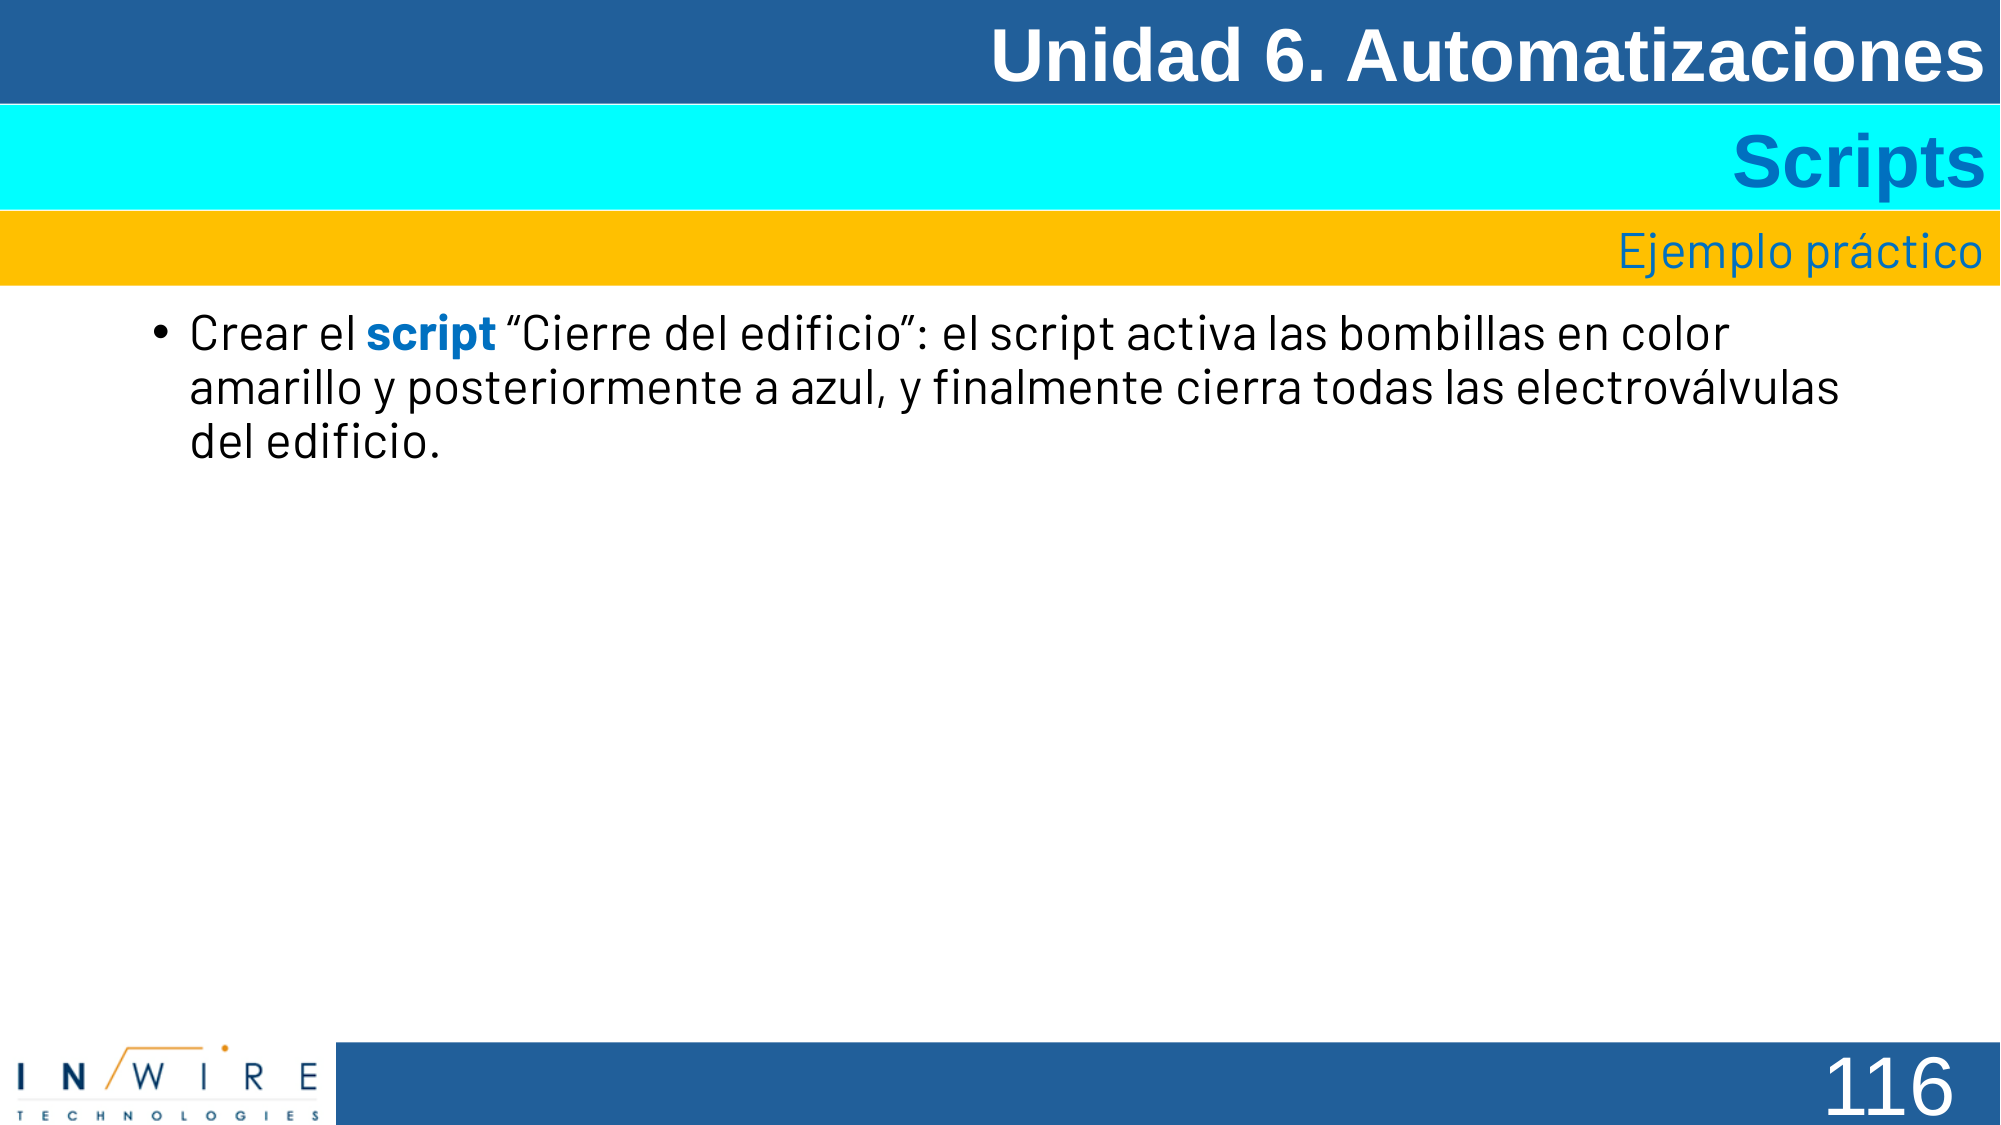

Unidad 6. Automatizaciones
Scripts
Ejemplo práctico
Crear el script “Cierre del edificio”: el script activa las bombillas en color amarillo y posteriormente a azul, y finalmente cierra todas las electroválvulas del edificio.